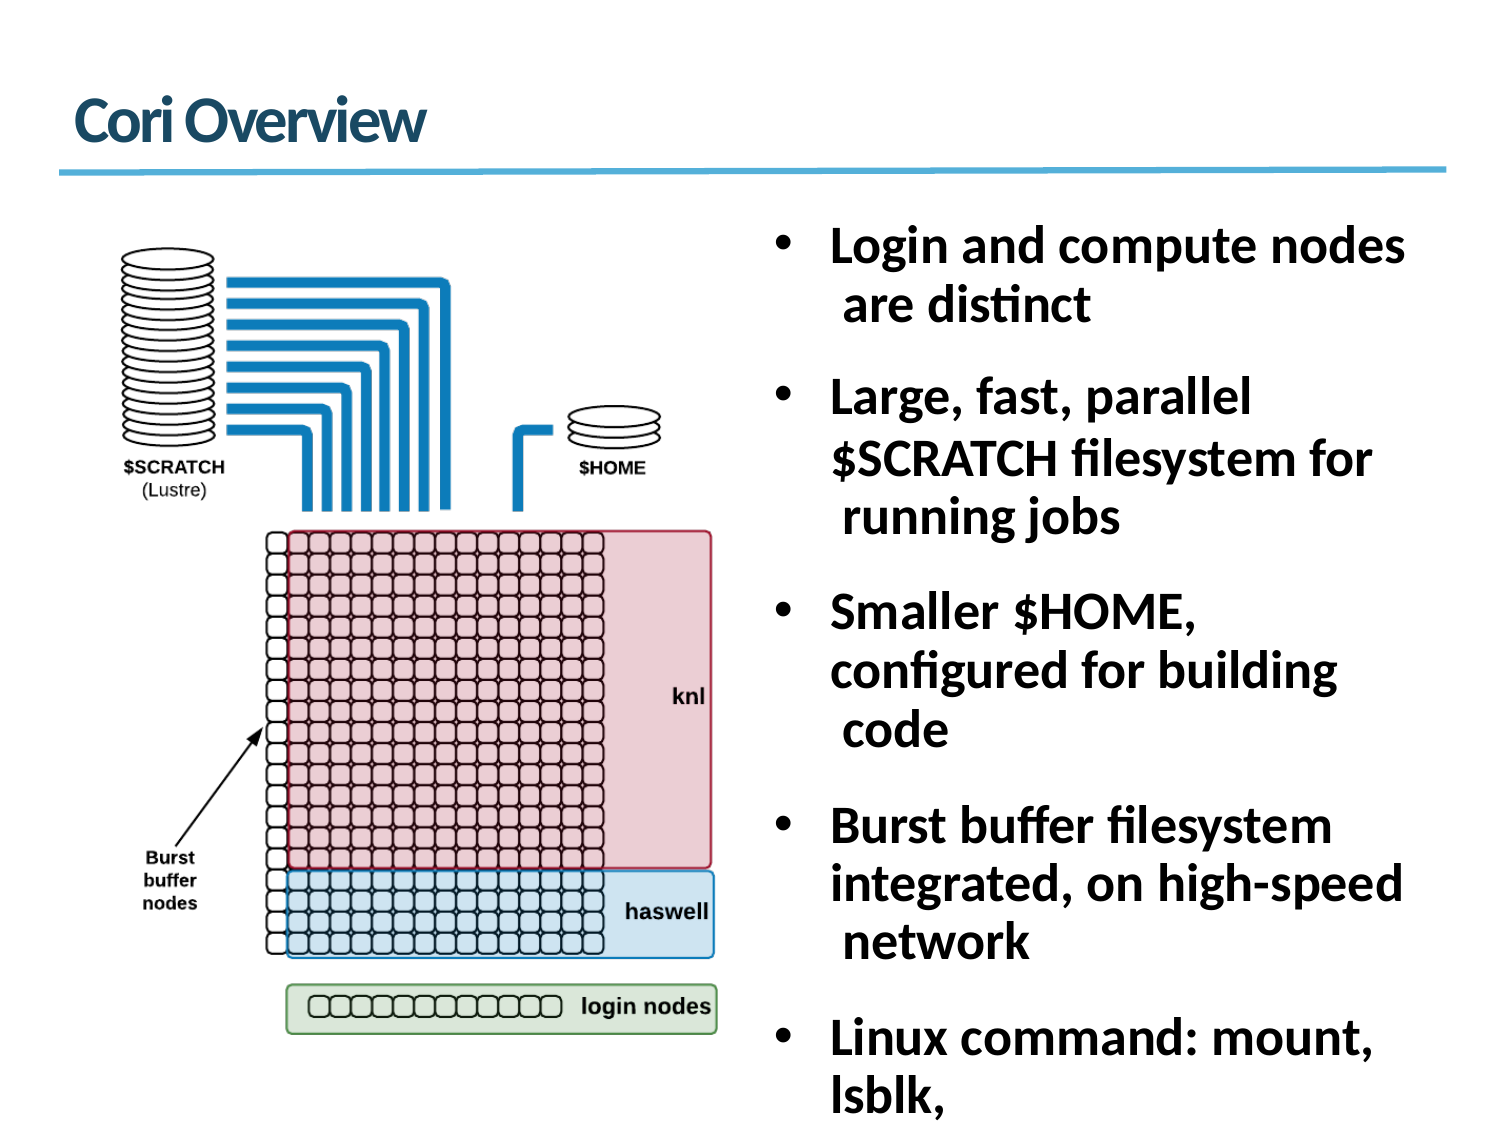

# Cori Overview

Login and compute nodes  are distinct
Large, fast, parallel
$SCRATCH ﬁlesystem for  running jobs
Smaller $HOME,  conﬁgured for building  code
Burst buﬀer ﬁlesystem  integrated, on high-speed  network
Linux command: mount, lsblk,